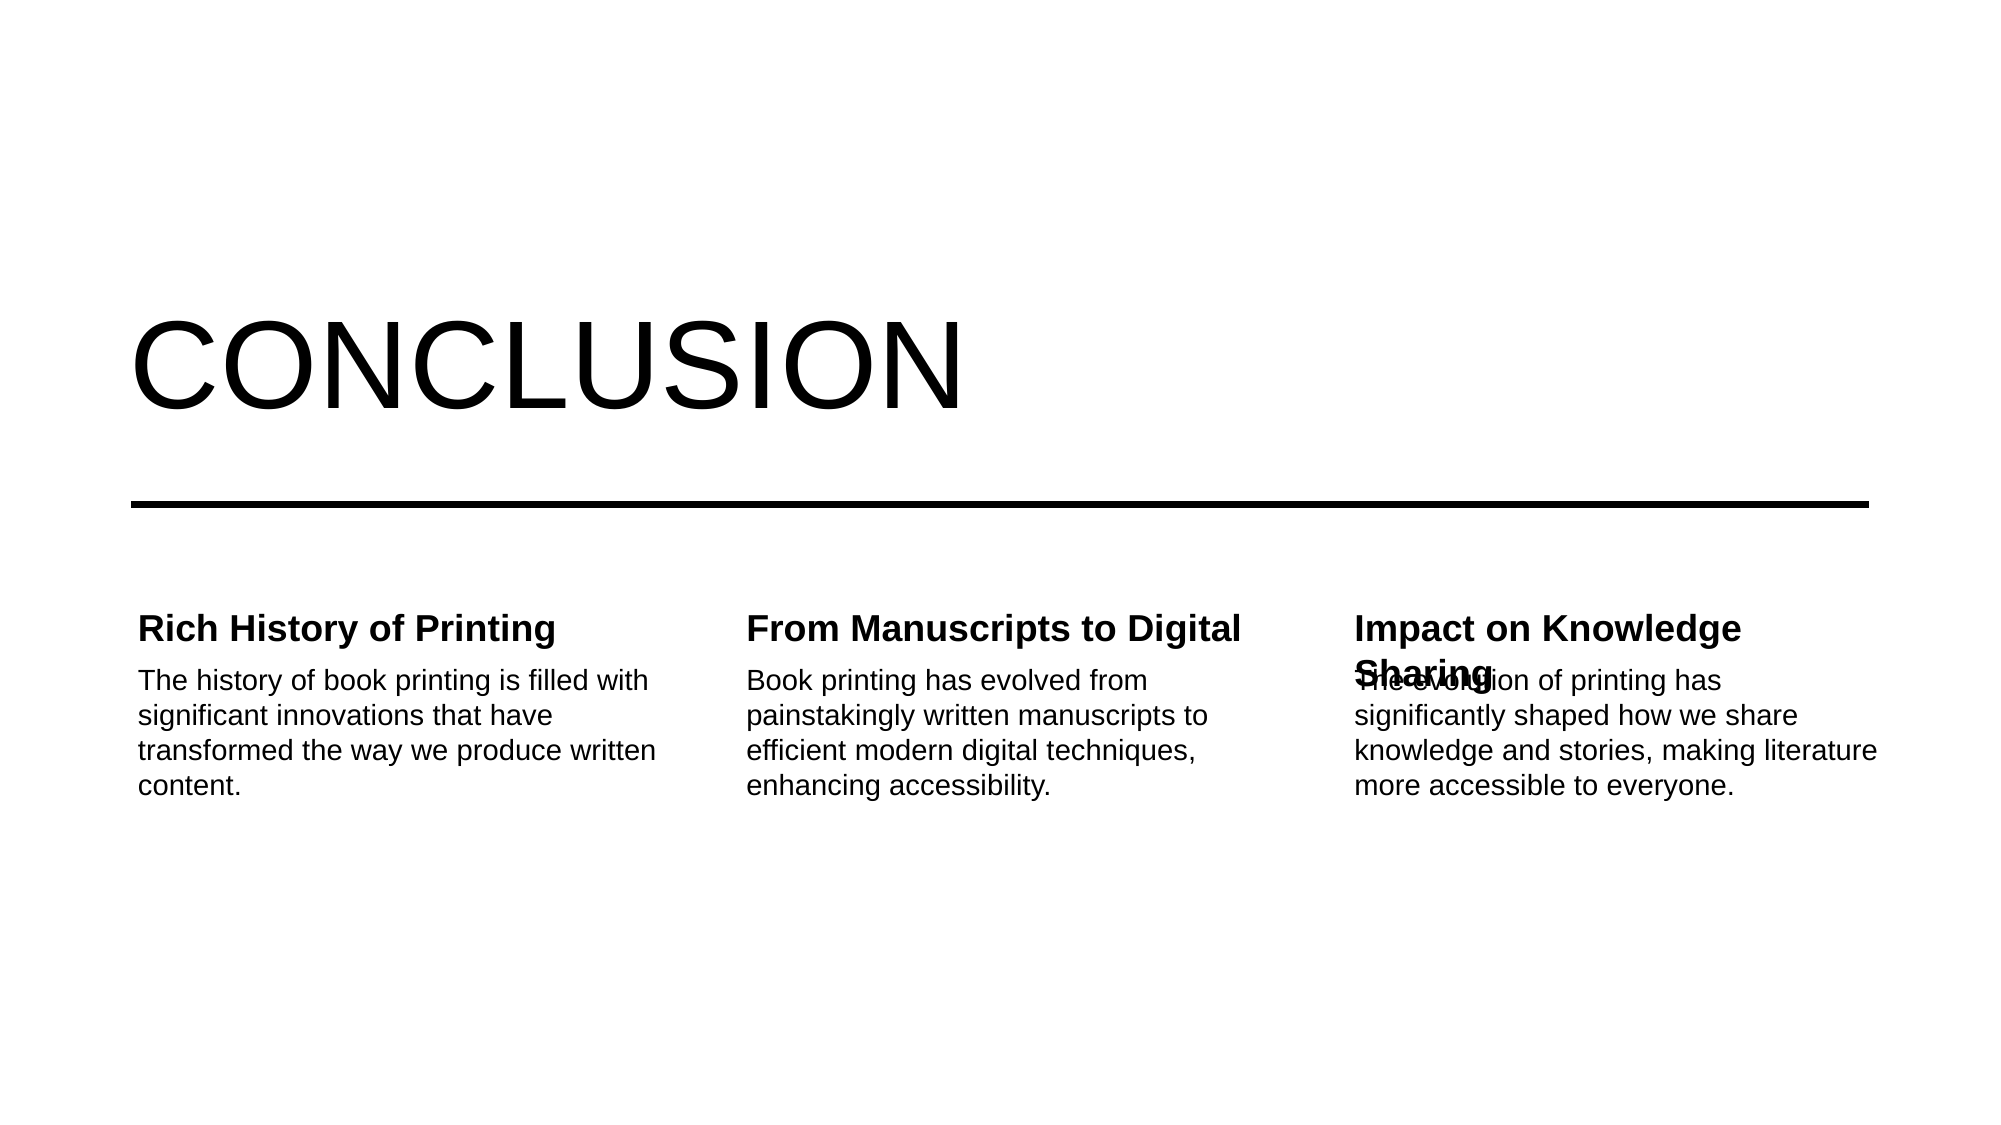

# Conclusion
Rich History of Printing
The history of book printing is filled with significant innovations that have transformed the way we produce written content.
From Manuscripts to Digital
Book printing has evolved from painstakingly written manuscripts to efficient modern digital techniques, enhancing accessibility.
Impact on Knowledge Sharing
The evolution of printing has significantly shaped how we share knowledge and stories, making literature more accessible to everyone.